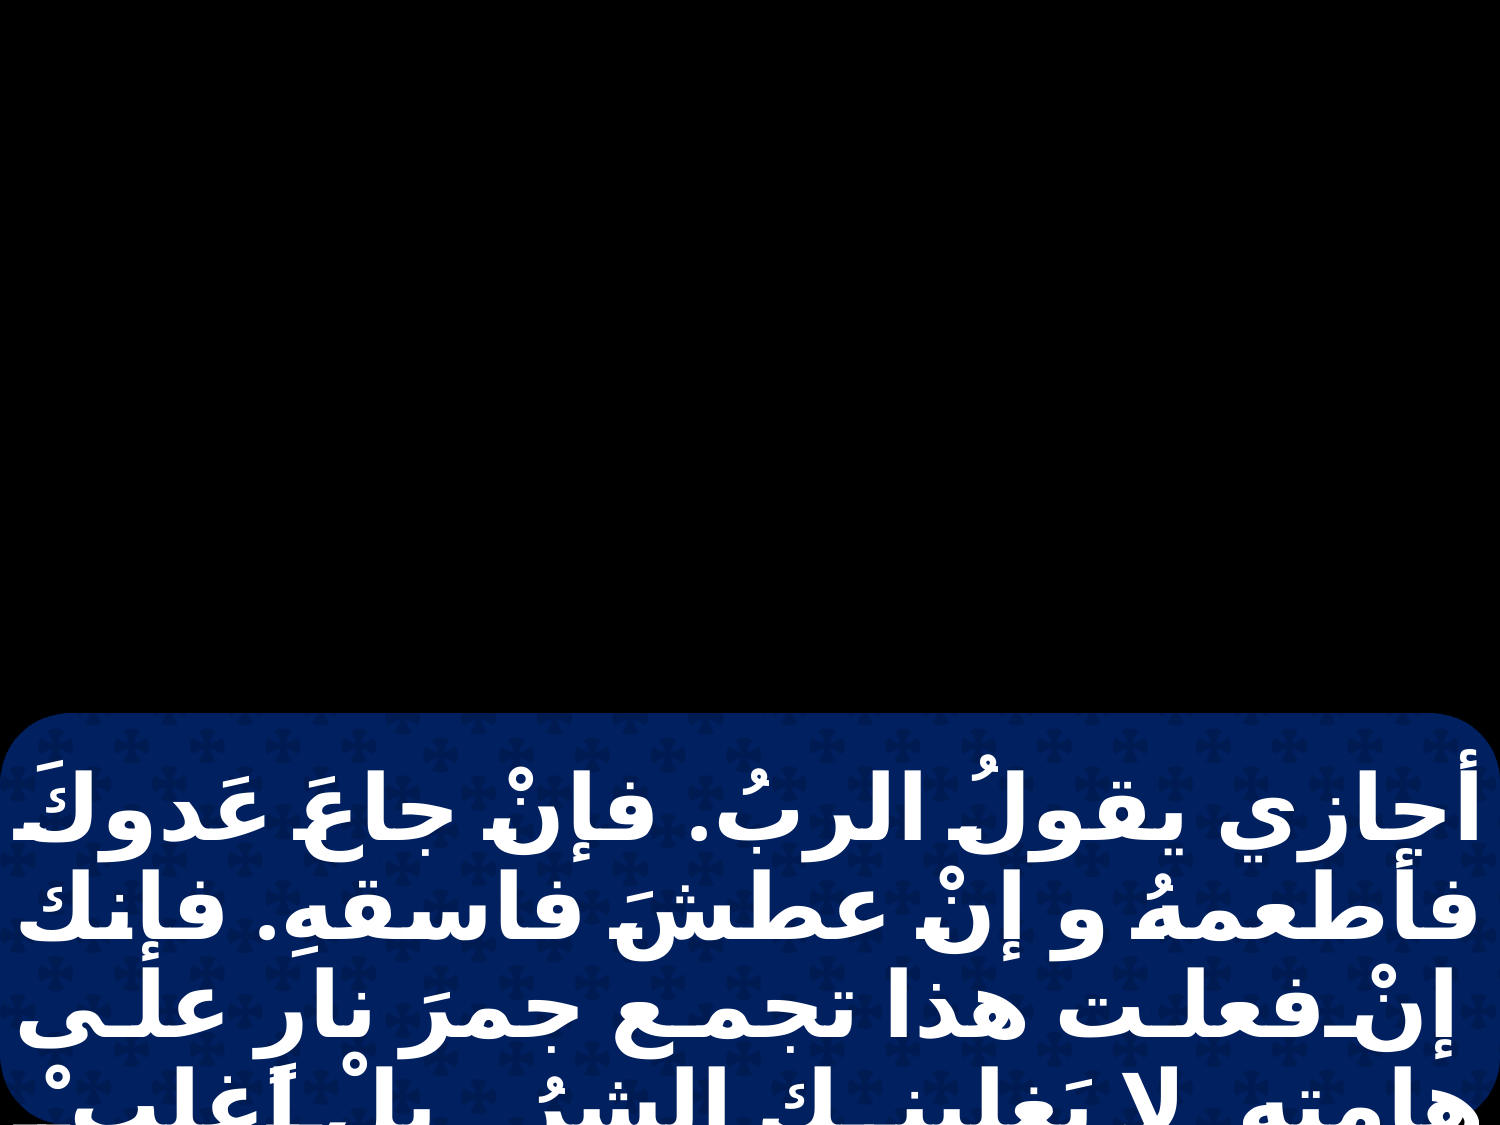

أجازي يقولُ الربُ. فإنْ جاعَ عَدوكَ فأطعمهُ و إنْ عطشَ فاسقهِ. فإنك إنْ فعلت هذا تجمع جمرَ نارٍ على هامتِه. لا يَغلبنك الشرُ بلْ اغلبْ الشرَ بالخيرِ.